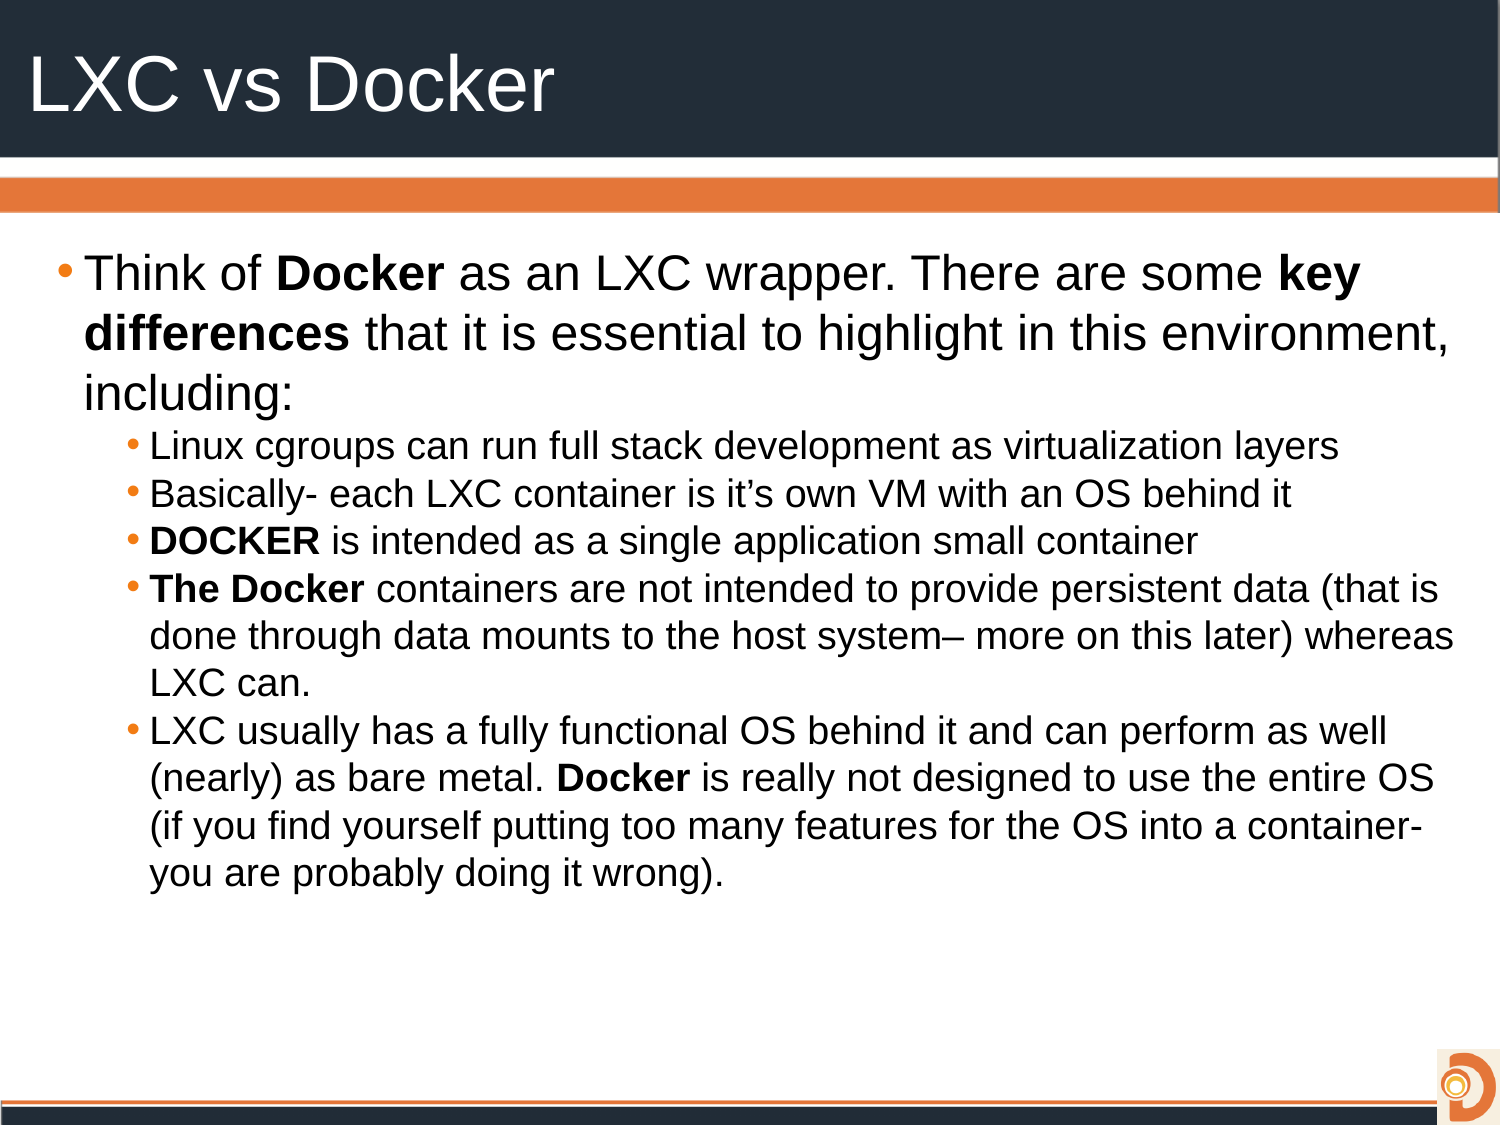

# LXC vs Docker
Think of Docker as an LXC wrapper. There are some key differences that it is essential to highlight in this environment, including:
Linux cgroups can run full stack development as virtualization layers
Basically- each LXC container is it’s own VM with an OS behind it
DOCKER is intended as a single application small container
The Docker containers are not intended to provide persistent data (that is done through data mounts to the host system– more on this later) whereas LXC can.
LXC usually has a fully functional OS behind it and can perform as well (nearly) as bare metal. Docker is really not designed to use the entire OS (if you find yourself putting too many features for the OS into a container- you are probably doing it wrong).